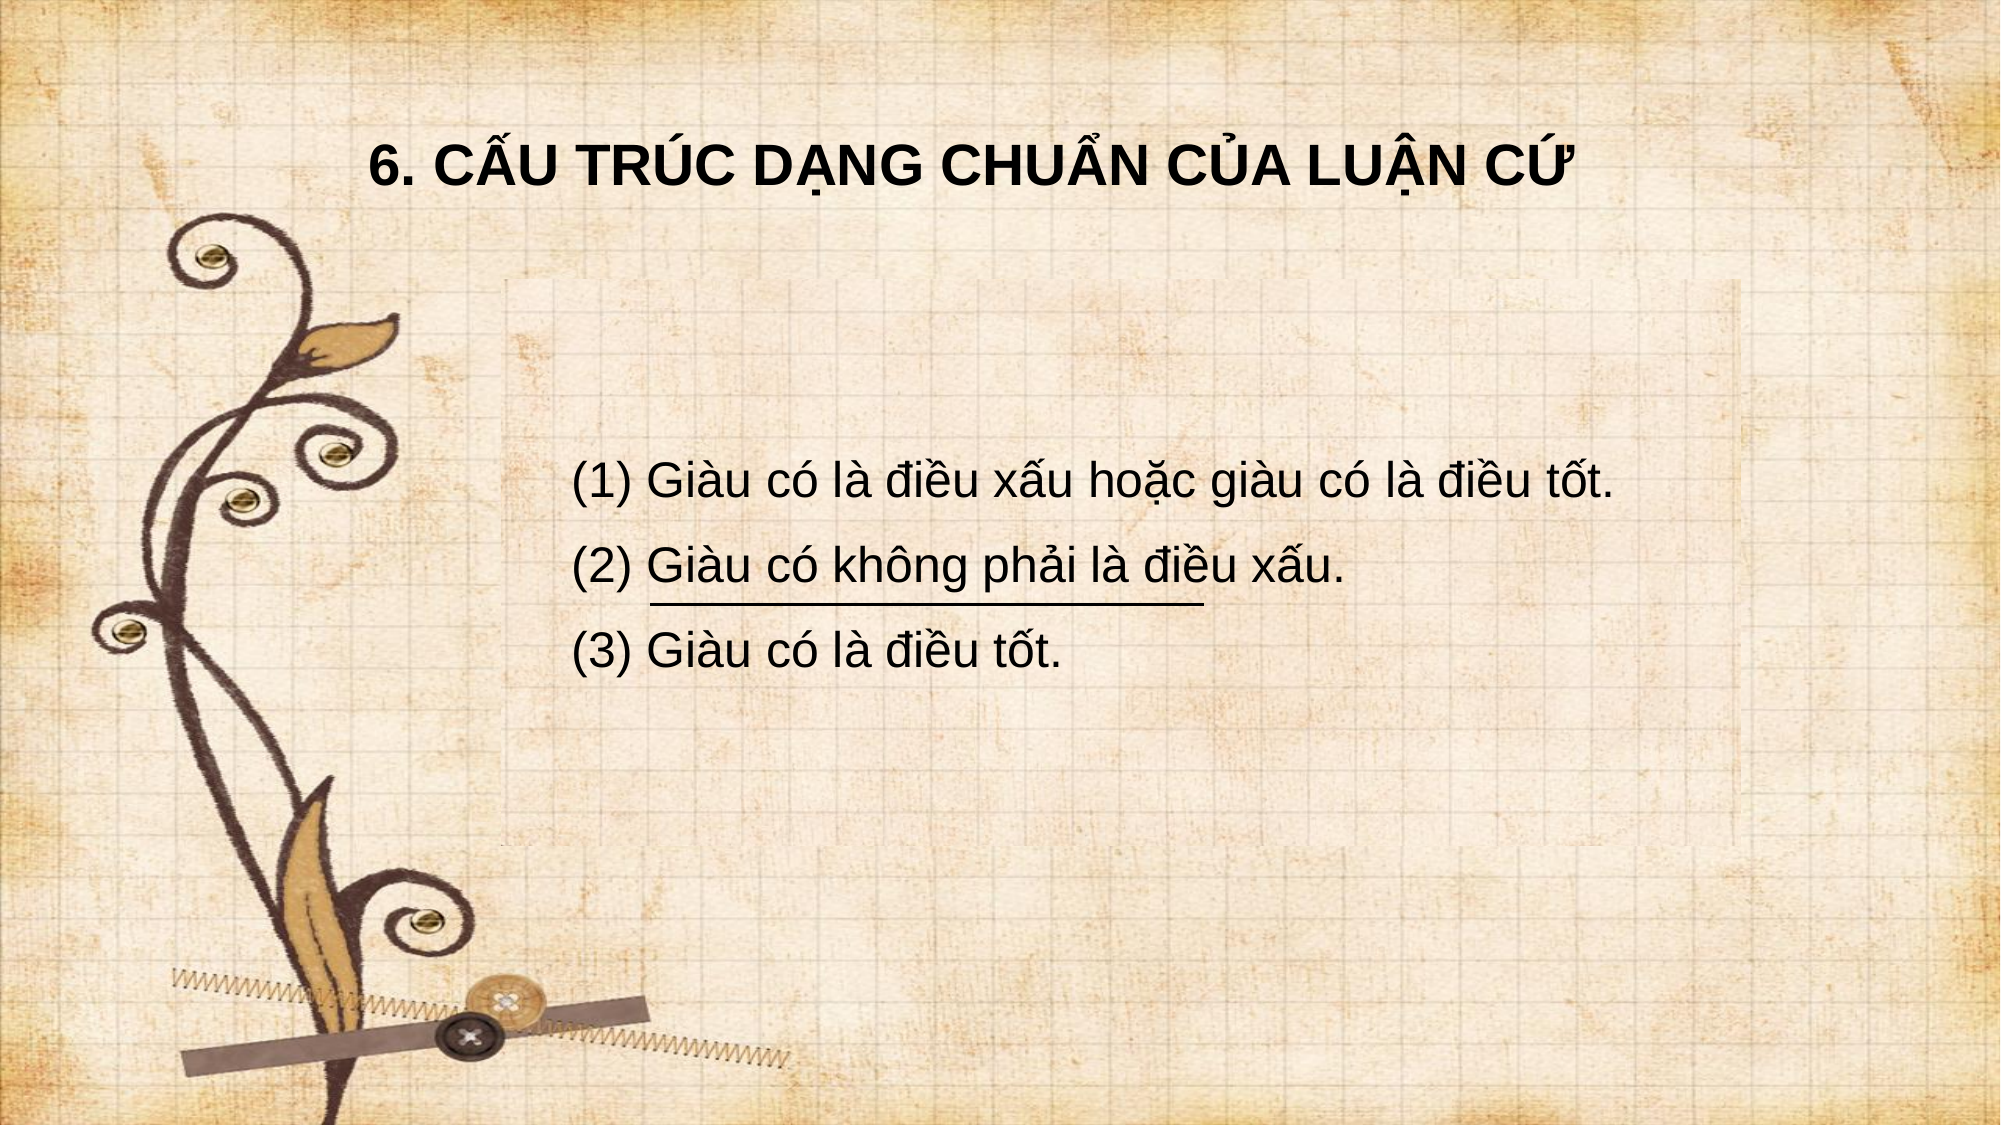

6. CẤU TRÚC DẠNG CHUẨN CỦA LUẬN CỨ
 Giàu có là điều xấu hoặc giàu có là điều tốt.
 Giàu có không phải là điều xấu.
 Giàu có là điều tốt.
 Phán đoán tiền đề thứ nhất.
 Phán đoán tiền đề thứ hai.
 Phán đoán tiền đề thứ ba.
 ……
 Phán đoán kết luận.